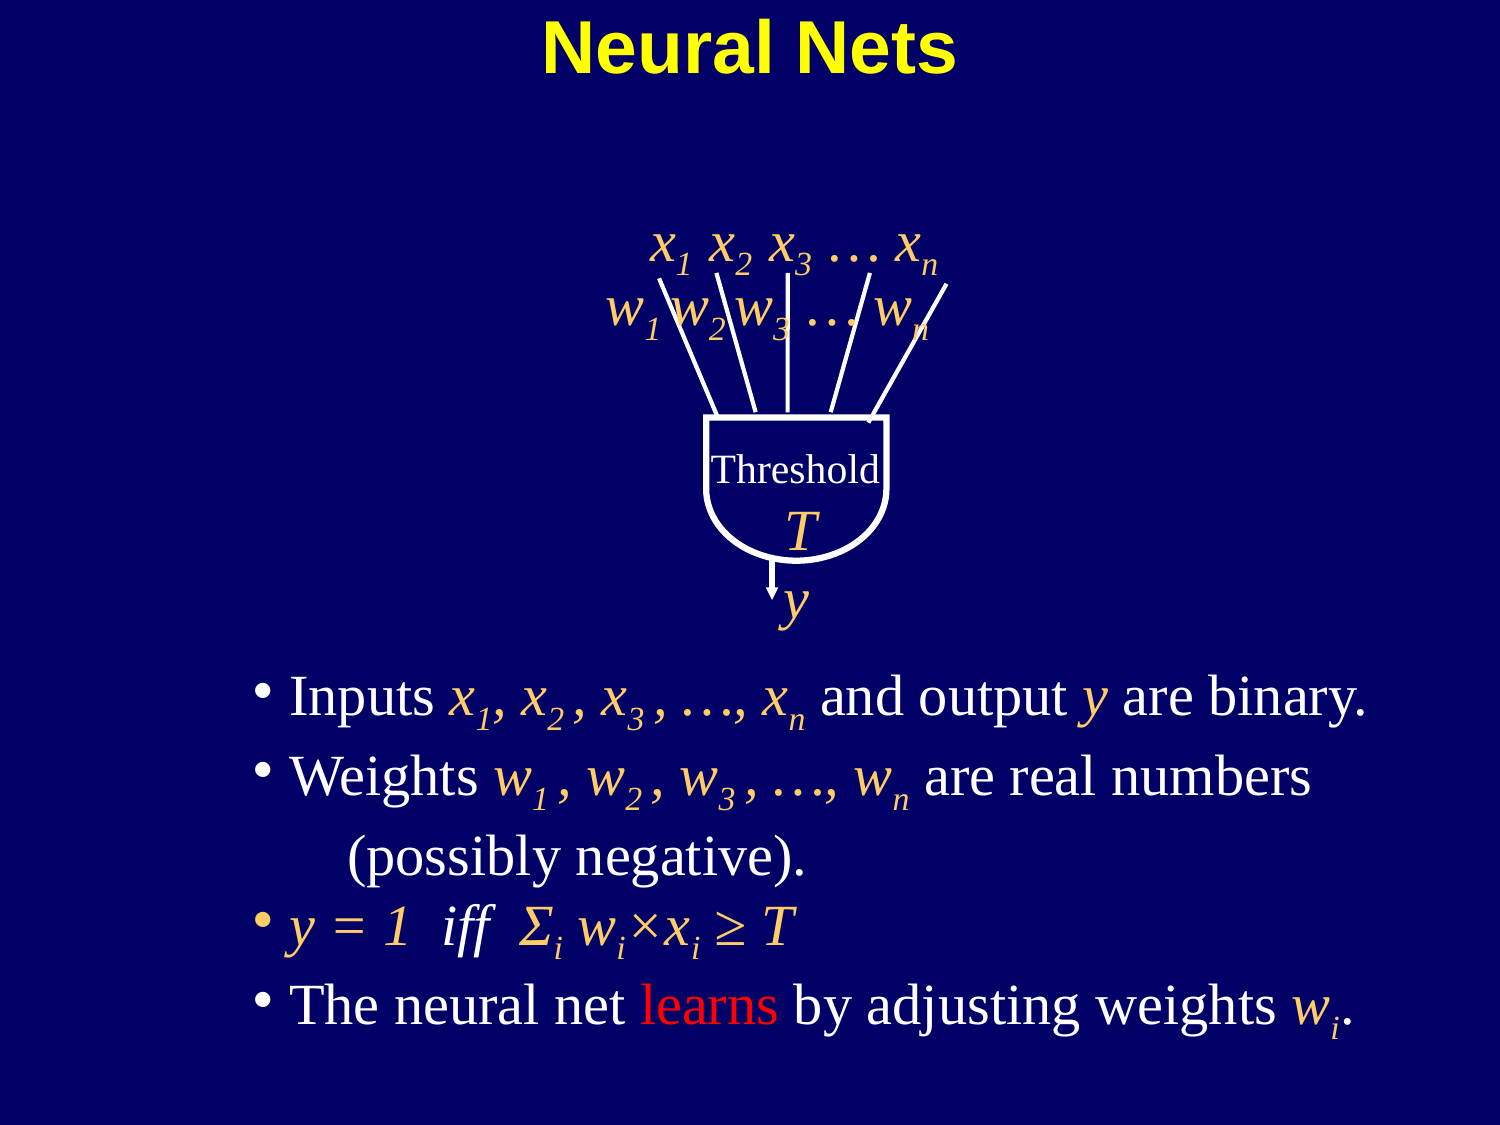

Neural Nets
x1  x2  x3  … xn
w1 w2 w3  … wn

Threshold
T
y
Inputs x1, x2 , x3 , …, xn and output y are binary.
Weights w1 , w2 , w3 , …, wn are real numbers
    (possibly negative).
y = 1  iff  Σi wi×xi ≥ T
The neural net learns by adjusting weights wi.